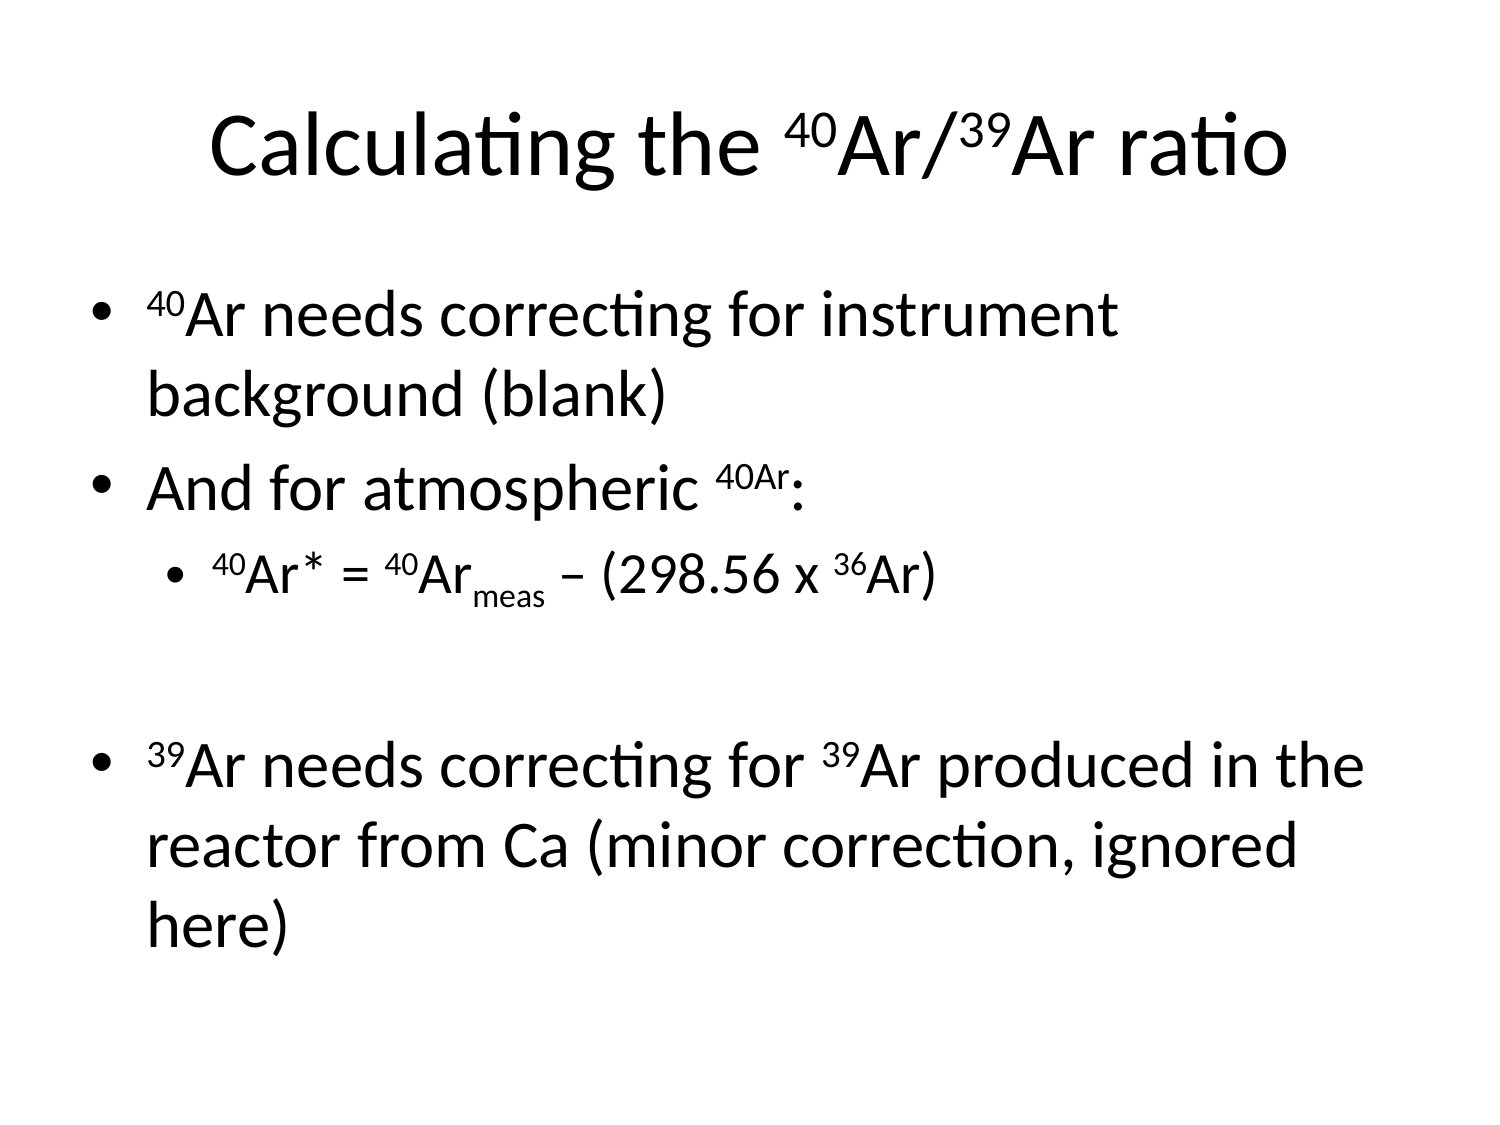

# Calculating the 40Ar/39Ar ratio
40Ar needs correcting for instrument background (blank)
And for atmospheric 40Ar:
40Ar* = 40Armeas – (298.56 x 36Ar)

39Ar needs correcting for 39Ar produced in the reactor from Ca (minor correction, ignored here)